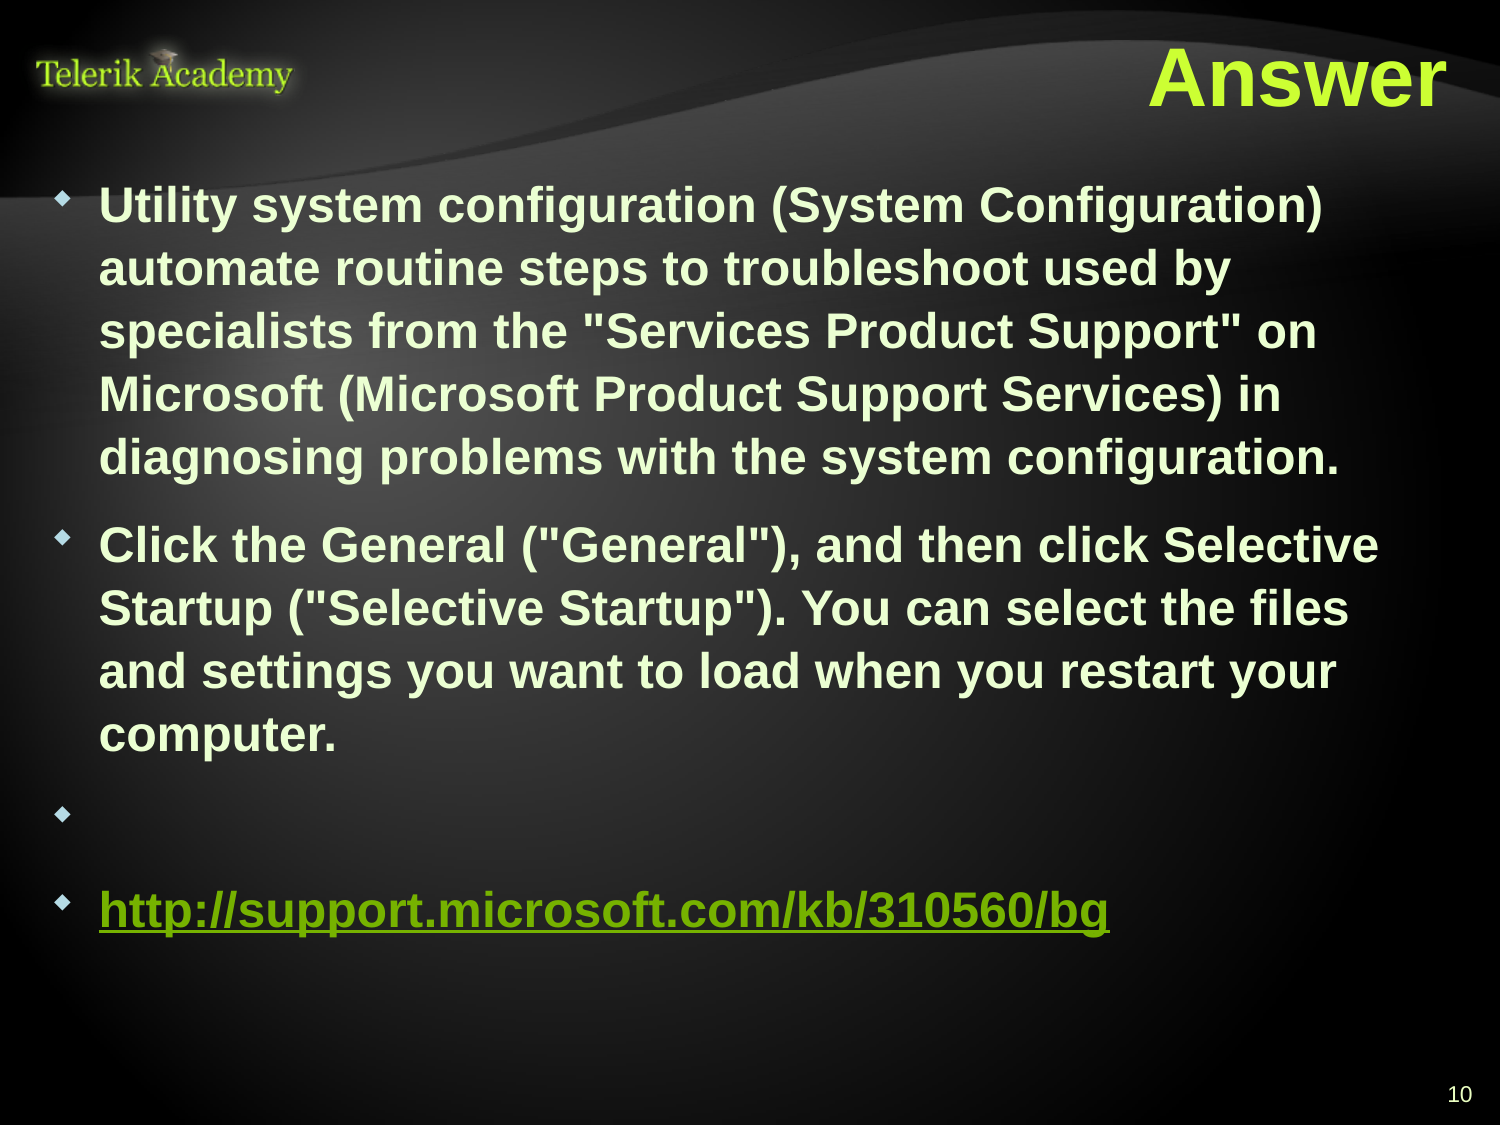

# Answer
Utility system configuration (System Configuration) automate routine steps to troubleshoot used by specialists from the "Services Product Support" on Microsoft (Microsoft Product Support Services) in diagnosing problems with the system configuration.
Click the General ("General"), and then click Selective Startup ("Selective Startup"). You can select the files and settings you want to load when you restart your computer.

http://support.microsoft.com/kb/310560/bg
10